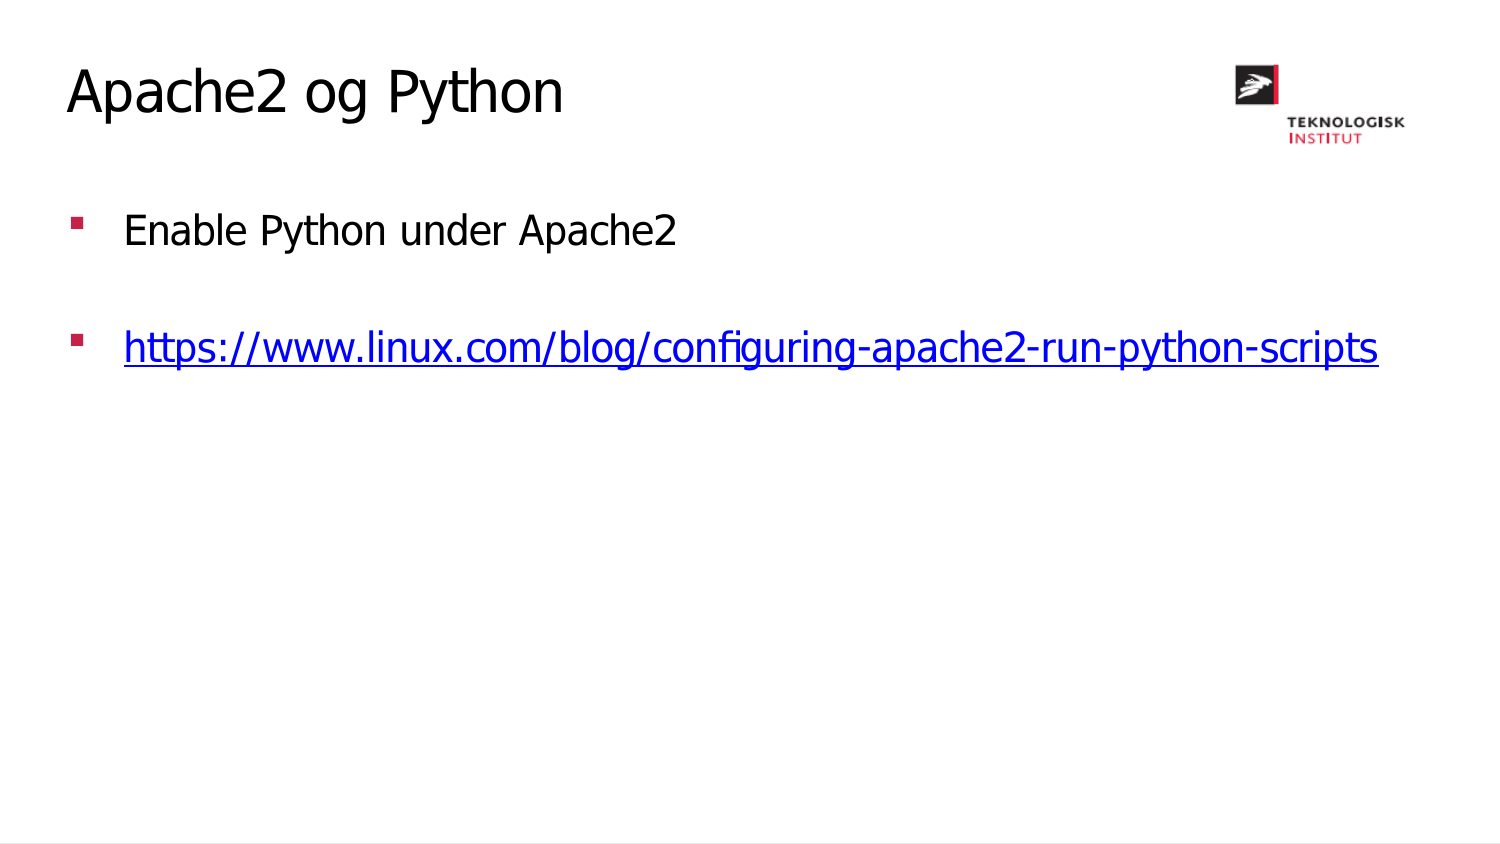

Apache2 og Python
Enable Python under Apache2

https://www.linux.com/blog/configuring-apache2-run-python-scripts